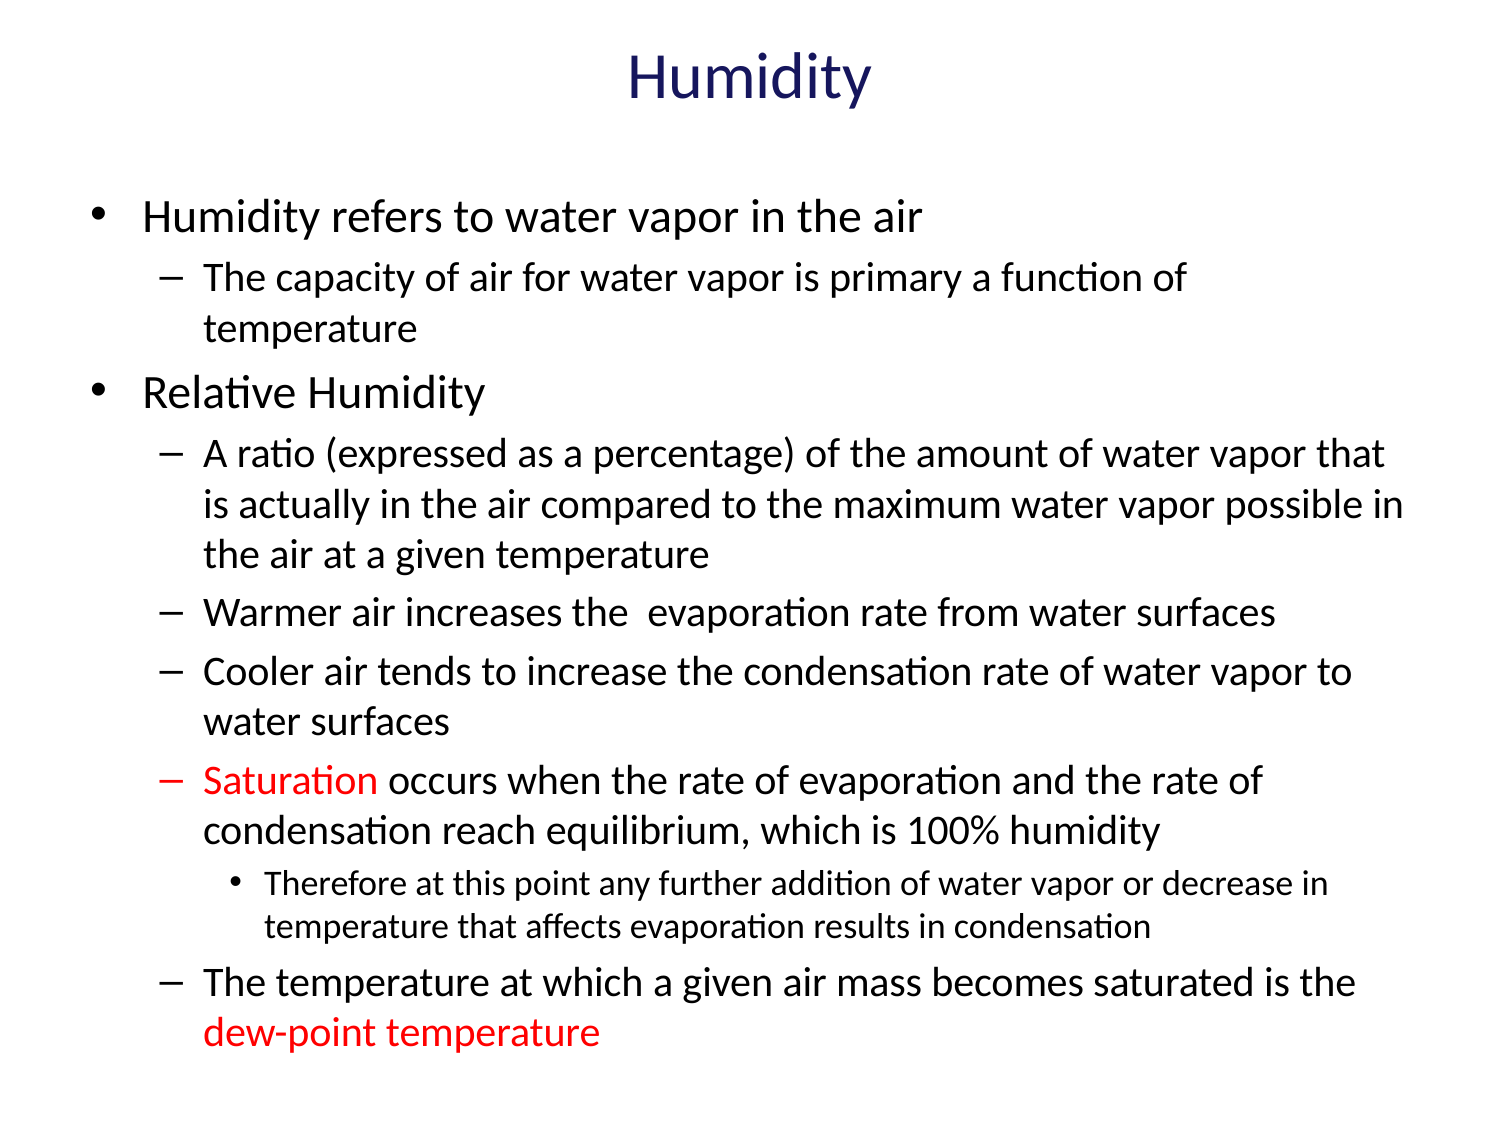

# Humidity
Humidity refers to water vapor in the air
The capacity of air for water vapor is primary a function of temperature
Relative Humidity
A ratio (expressed as a percentage) of the amount of water vapor that is actually in the air compared to the maximum water vapor possible in the air at a given temperature
Warmer air increases the  evaporation rate from water surfaces
Cooler air tends to increase the condensation rate of water vapor to water surfaces
Saturation occurs when the rate of evaporation and the rate of condensation reach equilibrium, which is 100% humidity
Therefore at this point any further addition of water vapor or decrease in temperature that affects evaporation results in condensation
The temperature at which a given air mass becomes saturated is the dew-point temperature